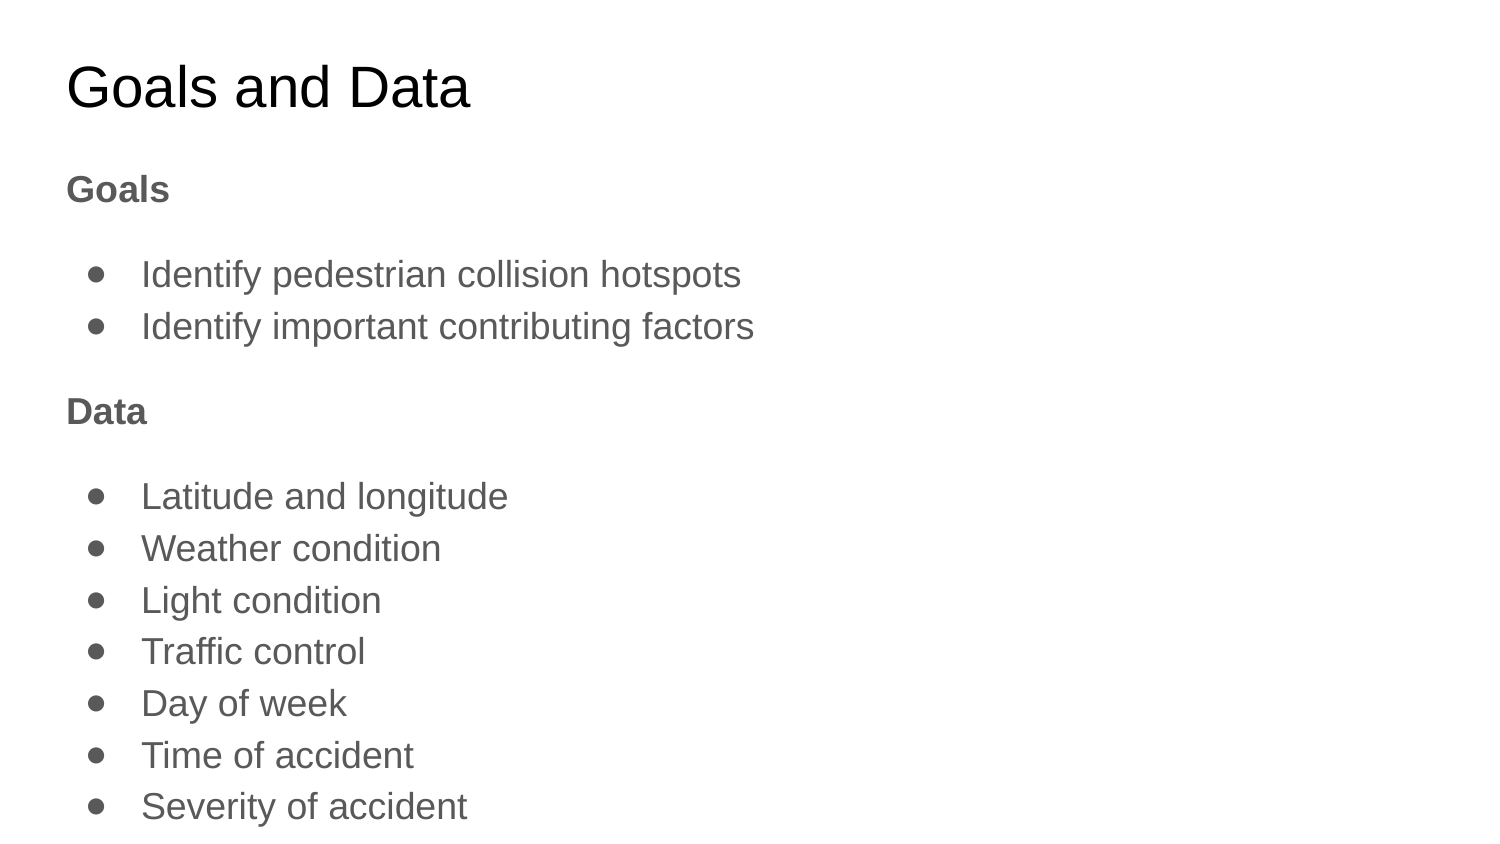

# Goals and Data
Goals
Identify pedestrian collision hotspots
Identify important contributing factors
Data
Latitude and longitude
Weather condition
Light condition
Traffic control
Day of week
Time of accident
Severity of accident